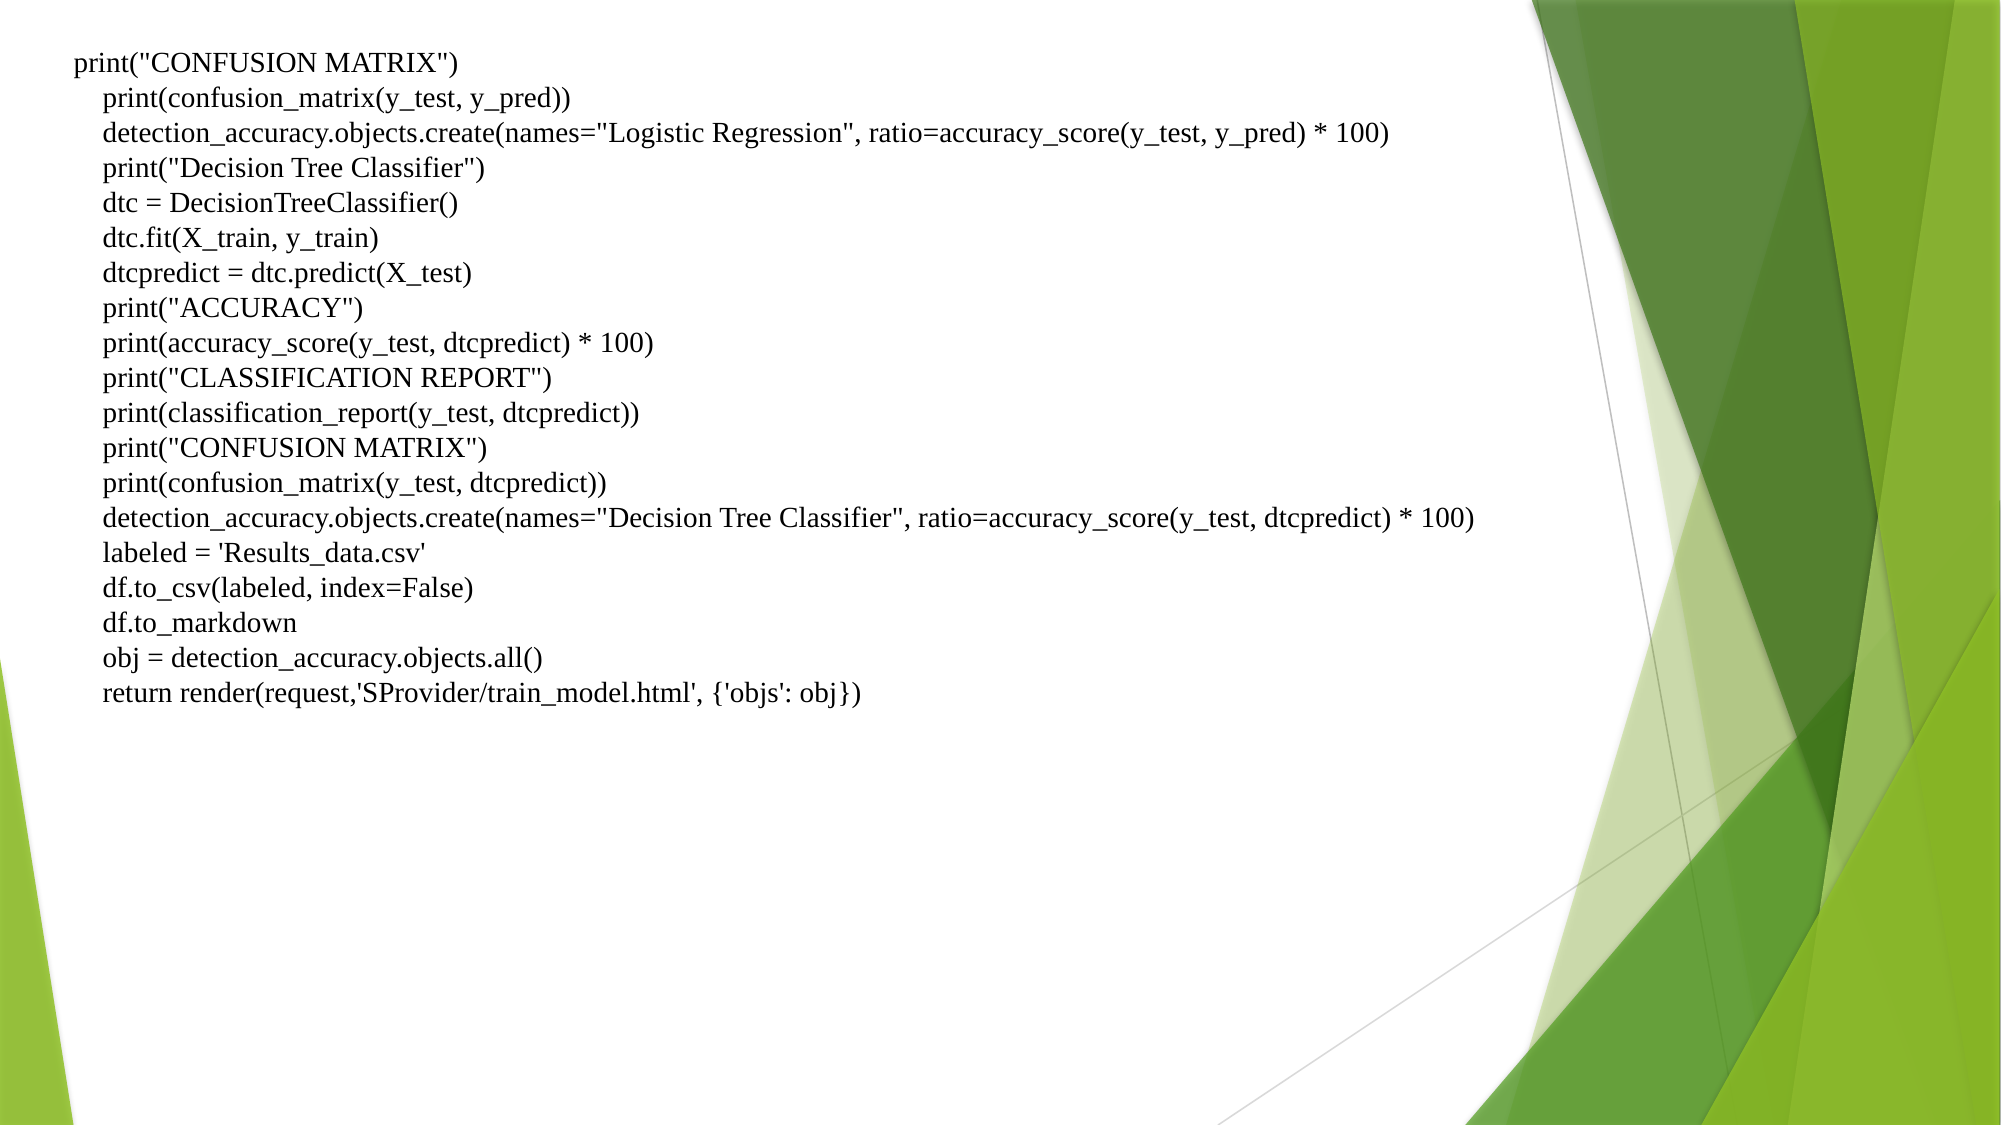

print("CONFUSION MATRIX")
    print(confusion_matrix(y_test, y_pred))
    detection_accuracy.objects.create(names="Logistic Regression", ratio=accuracy_score(y_test, y_pred) * 100)
    print("Decision Tree Classifier")
    dtc = DecisionTreeClassifier()
    dtc.fit(X_train, y_train)
    dtcpredict = dtc.predict(X_test)
    print("ACCURACY")
    print(accuracy_score(y_test, dtcpredict) * 100)
    print("CLASSIFICATION REPORT")
    print(classification_report(y_test, dtcpredict))
    print("CONFUSION MATRIX")
    print(confusion_matrix(y_test, dtcpredict))
    detection_accuracy.objects.create(names="Decision Tree Classifier", ratio=accuracy_score(y_test, dtcpredict) * 100)
    labeled = 'Results_data.csv'
    df.to_csv(labeled, index=False)
    df.to_markdown
    obj = detection_accuracy.objects.all()
    return render(request,'SProvider/train_model.html', {'objs': obj})